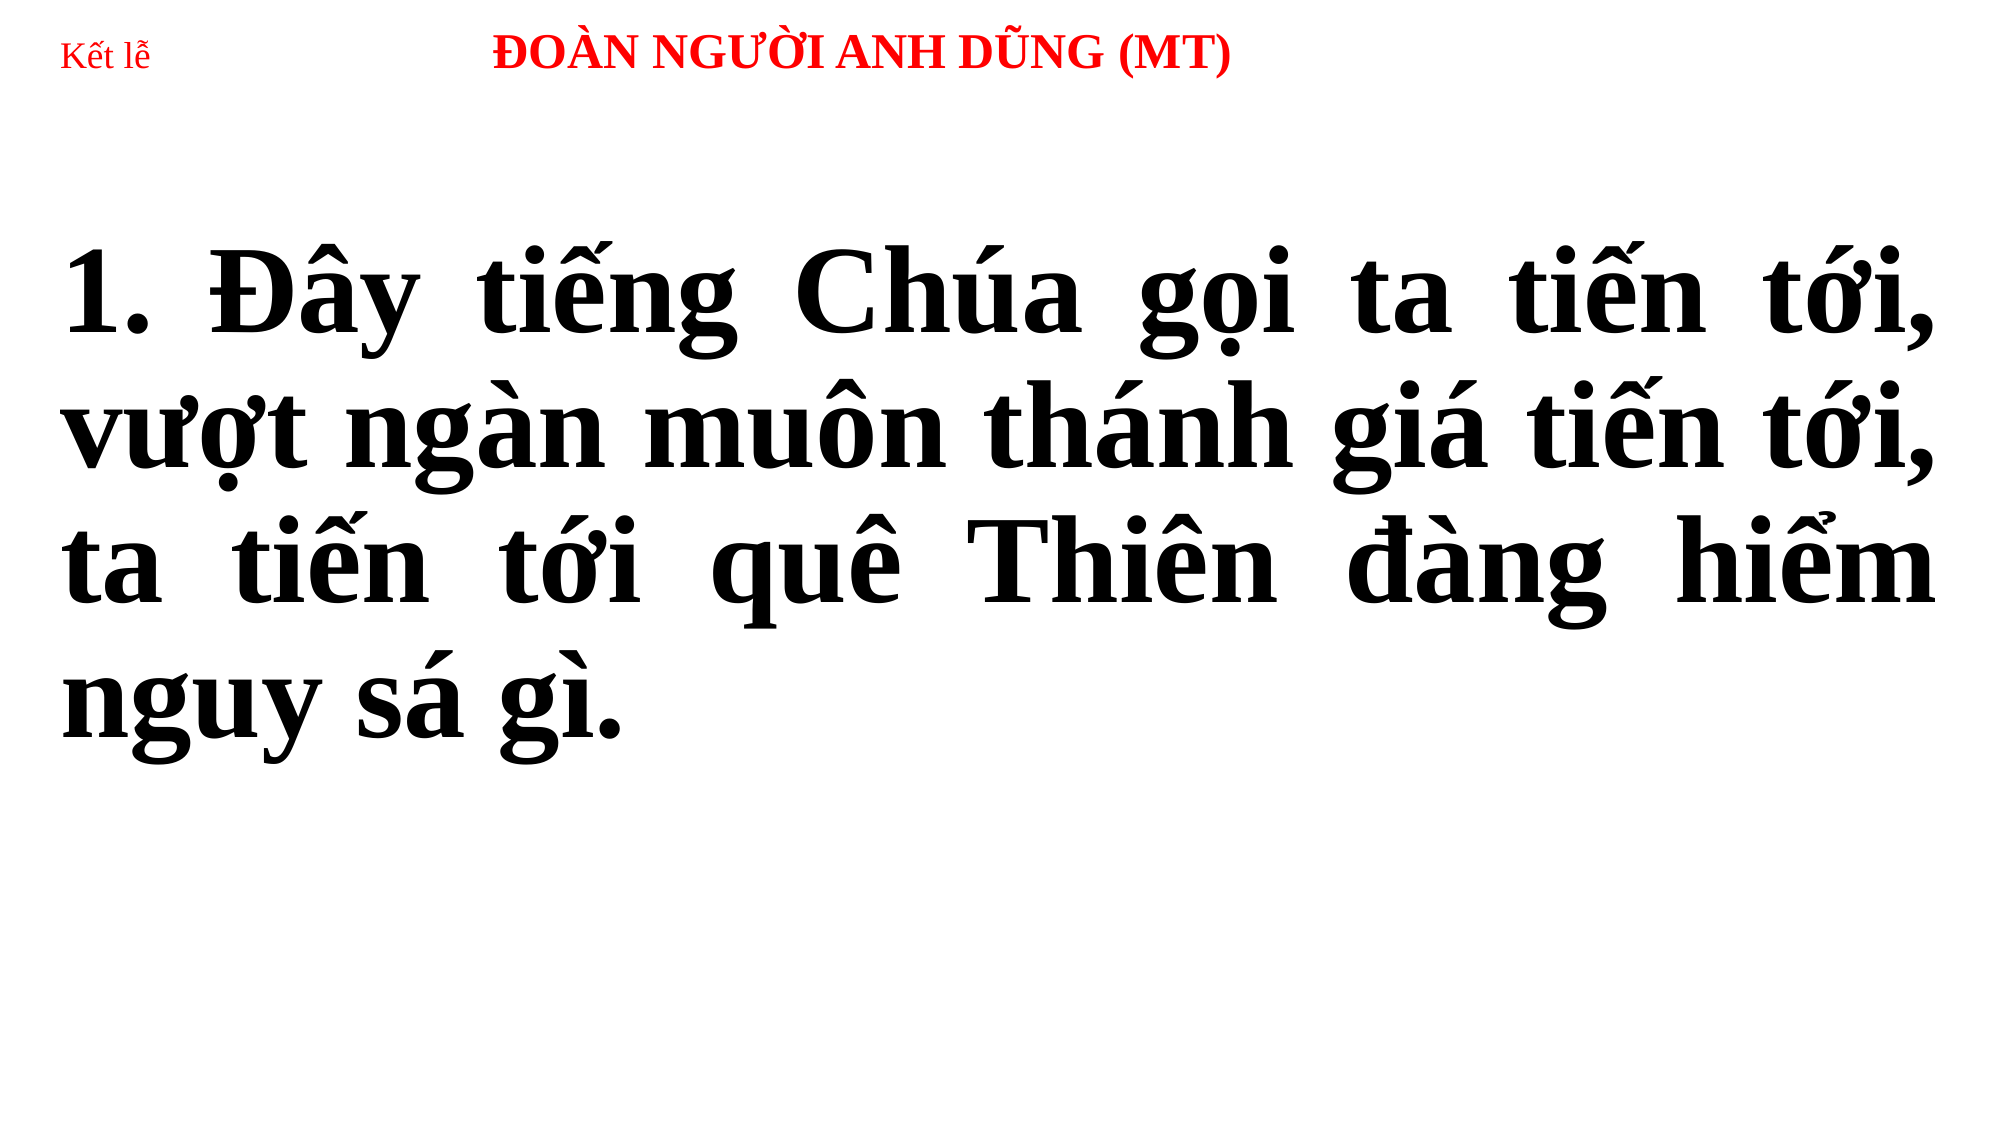

# Kết lễ                                    ĐOÀN NGƯỜI ANH DŨNG (MT)
1. Đây tiếng Chúa gọi ta tiến tới, vượt ngàn muôn thánh giá tiến tới, ta tiến tới quê Thiên đàng hiểm nguy sá gì.